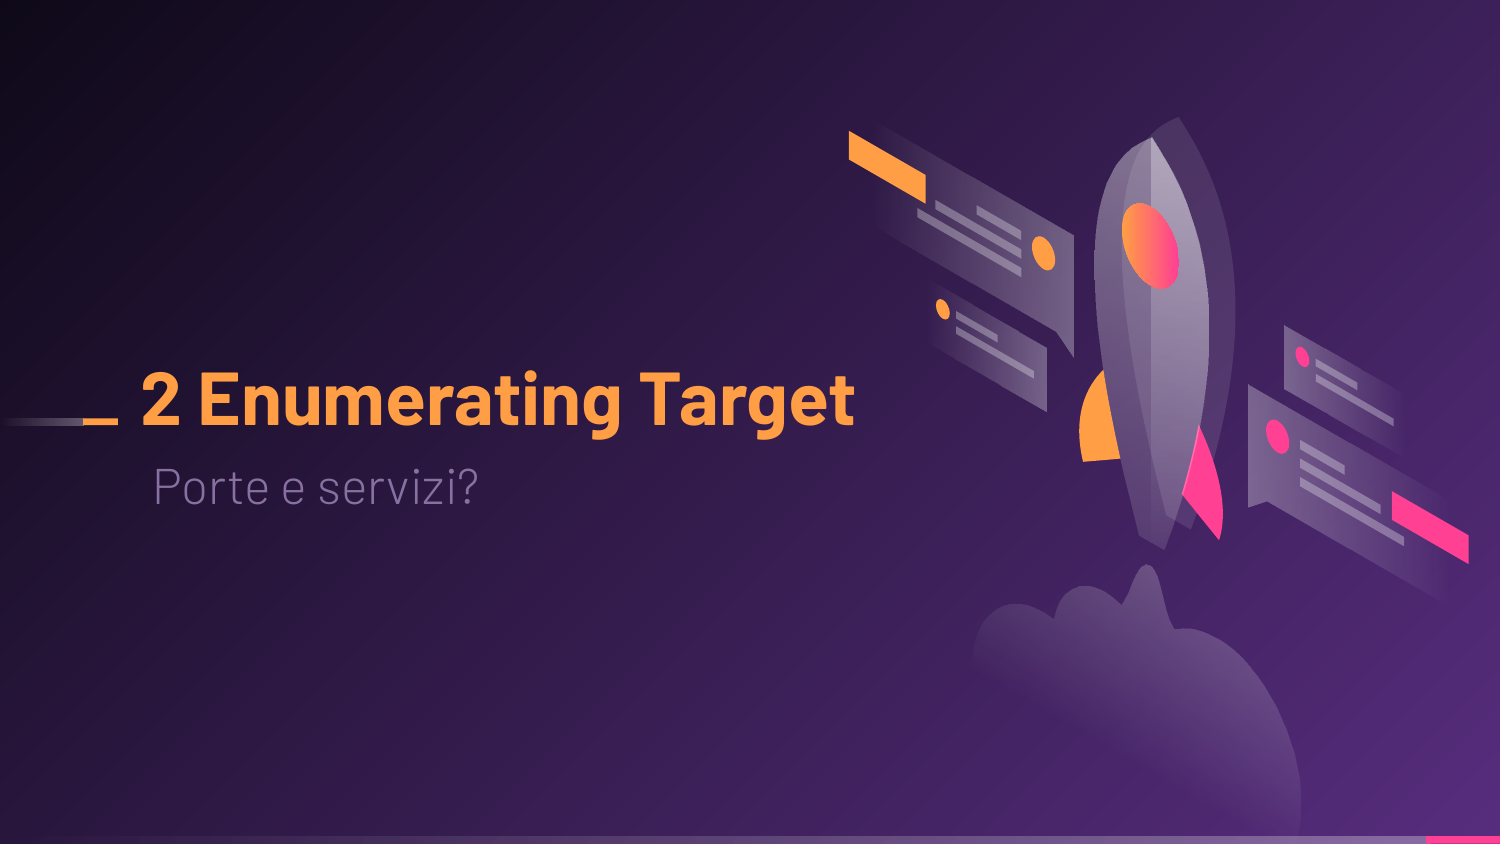

# 2 Enumerating Target
Porte e servizi?